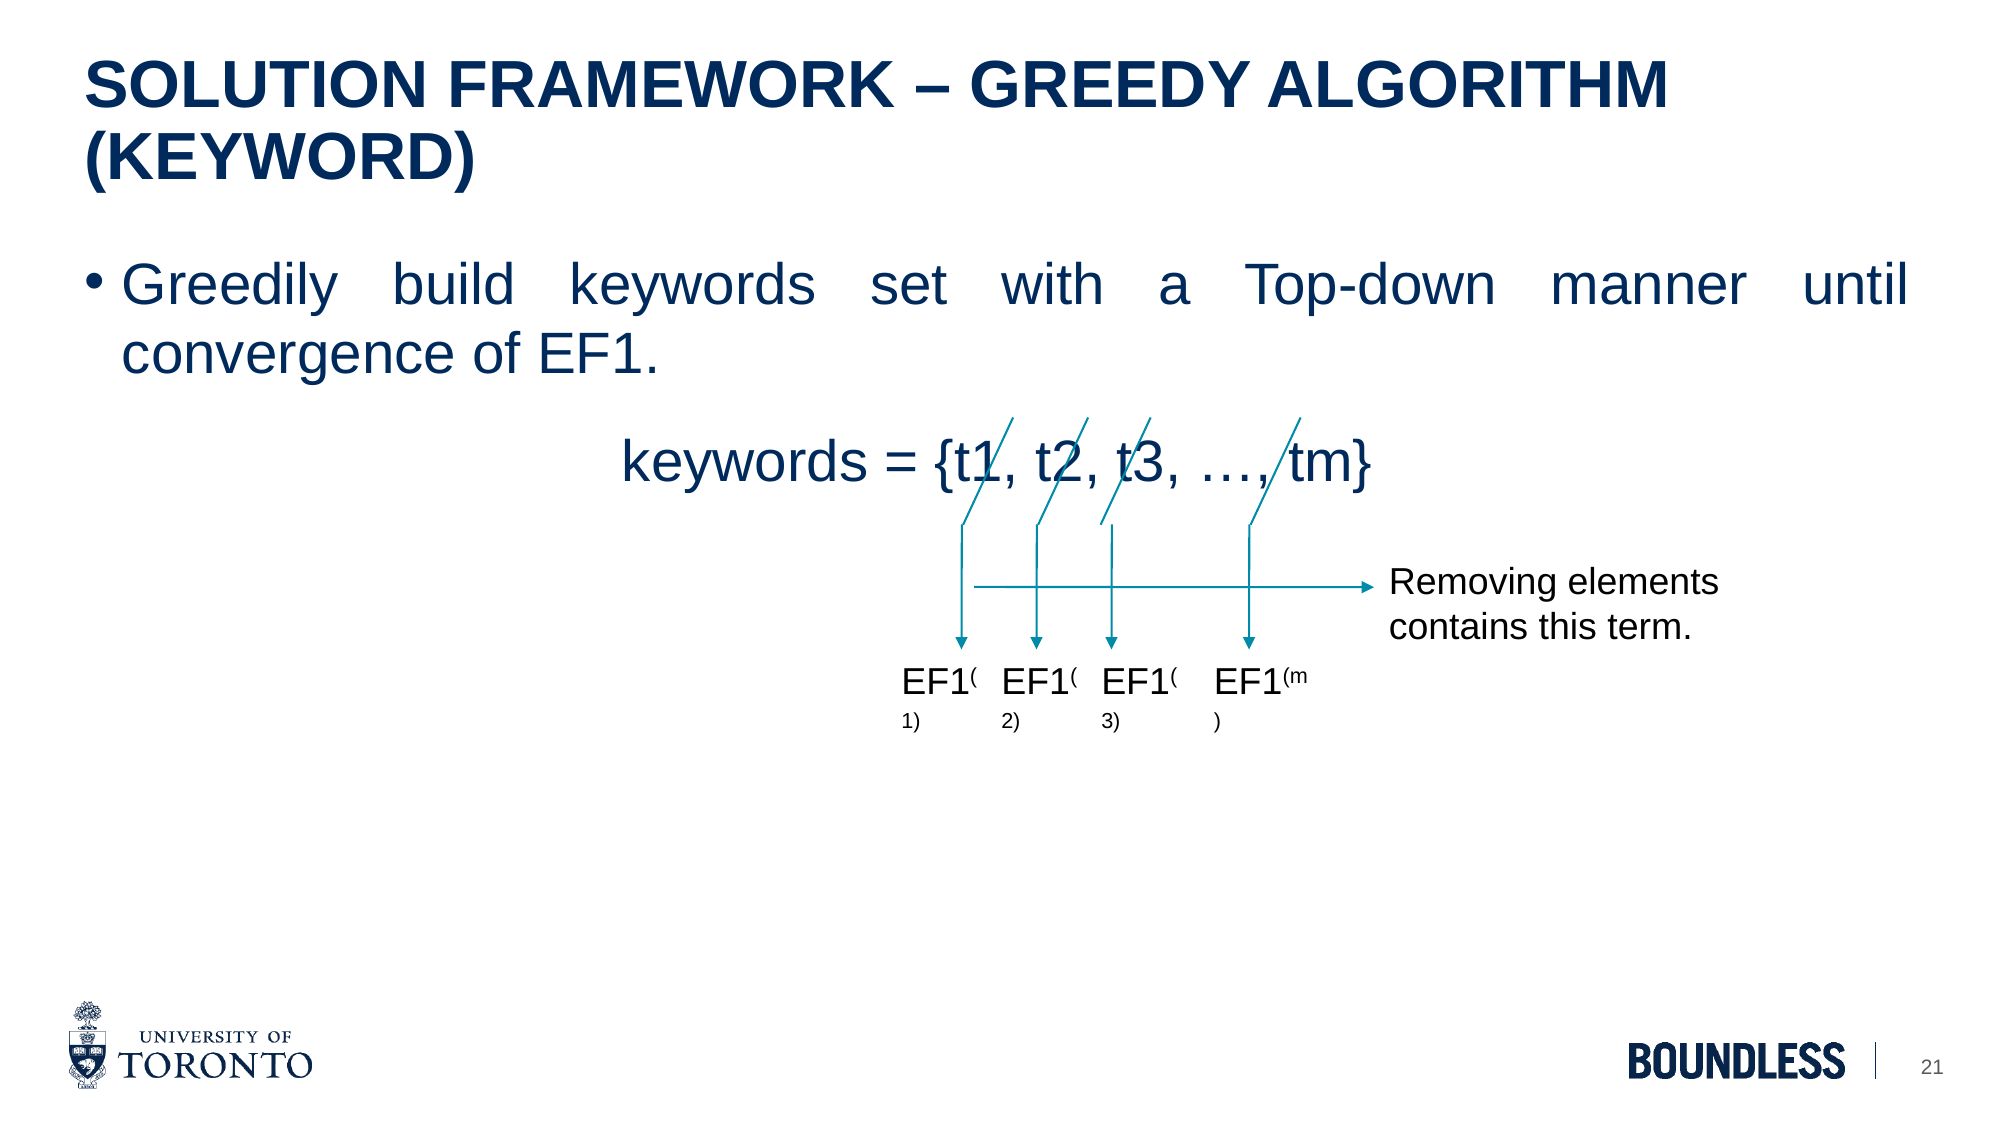

# Solution Framework – Greedy Algorithm (Keyword)
Greedily build keywords set with a Top-down manner until convergence of EF1.
keywords = {t1, t2, t3, …, tm}
Removing elements contains this term.
EF1(1)
EF1(2)
EF1(3)
EF1(m)
21